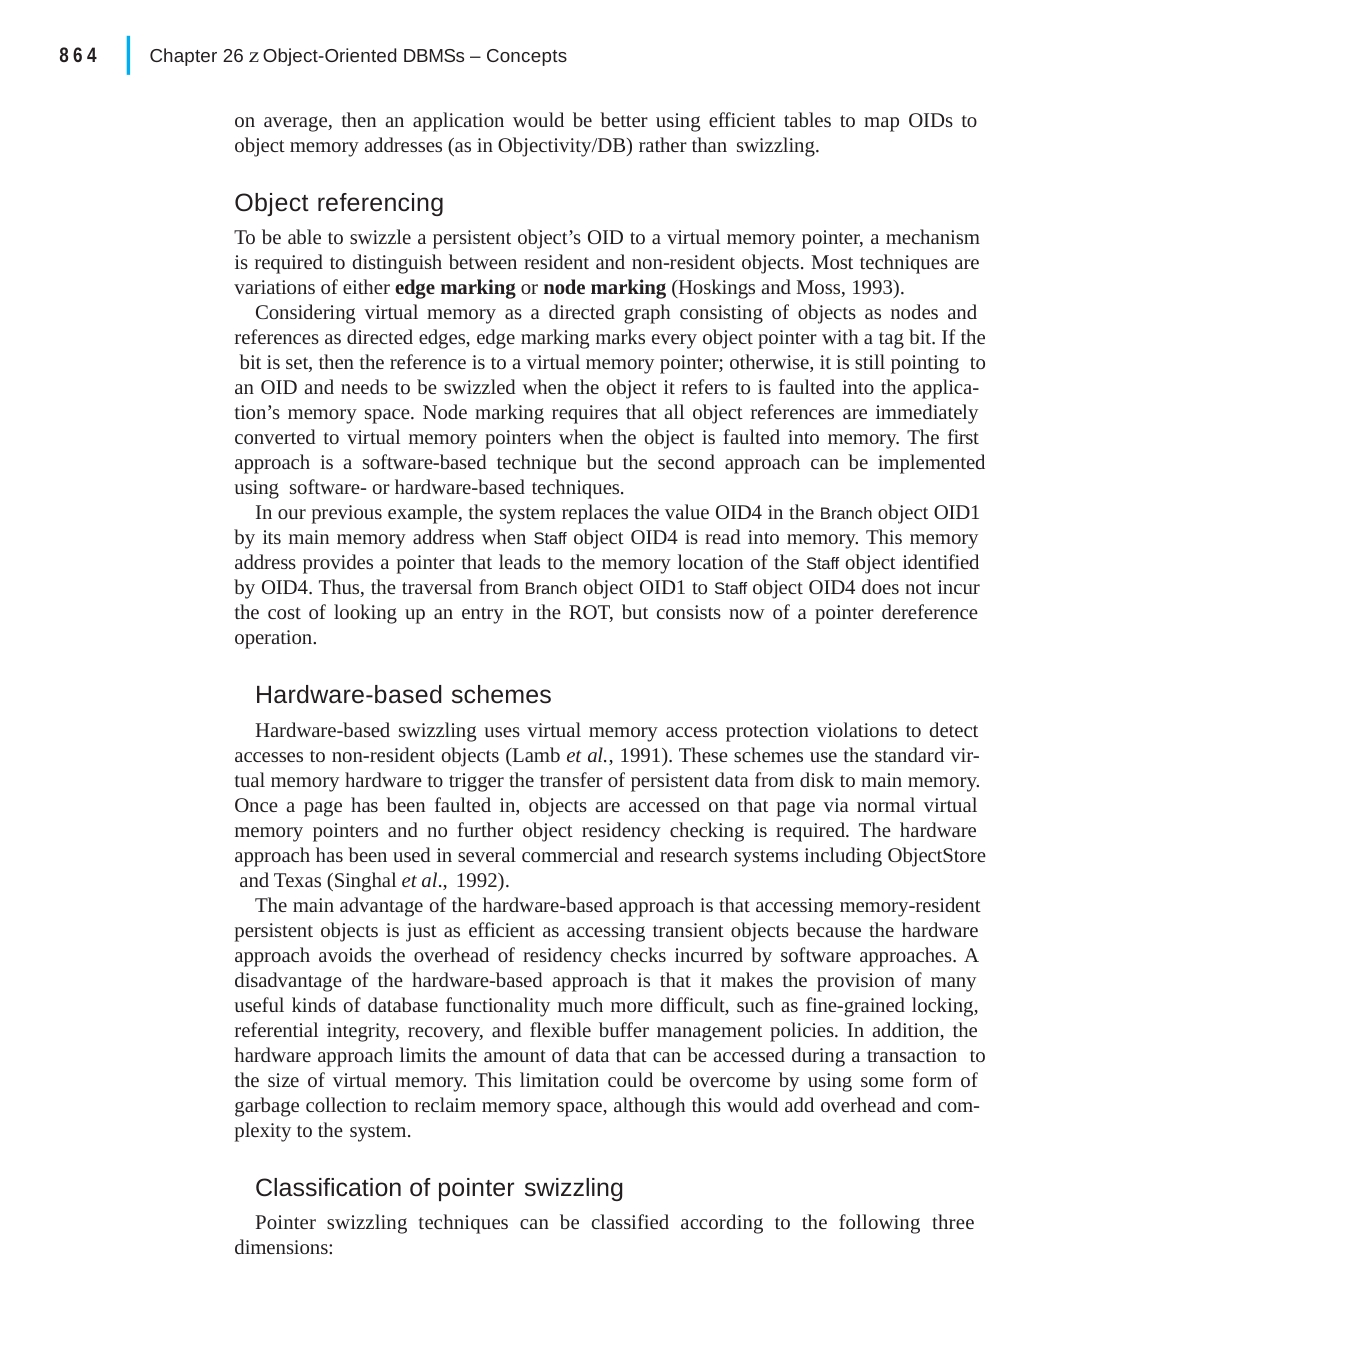

|
864
Chapter 26 z Object-Oriented DBMSs – Concepts
on average, then an application would be better using efficient tables to map OIDs to  object memory addresses (as in Objectivity/DB) rather than swizzling.

Object referencing
To be able to swizzle a persistent object’s OID to a virtual memory pointer, a mechanism  is required to distinguish between resident and non-resident objects. Most techniques are  variations of either edge marking or node marking (Hoskings and Moss, 1993).
Considering virtual memory as a directed graph consisting of objects as nodes and  references as directed edges, edge marking marks every object pointer with a tag bit. If the  bit is set, then the reference is to a virtual memory pointer; otherwise, it is still pointing  to an OID and needs to be swizzled when the object it refers to is faulted into the applica-  tion’s memory space. Node marking requires that all object references are immediately  converted to virtual memory pointers when the object is faulted into memory. The first  approach is a software-based technique but the second approach can be implemented using  software- or hardware-based techniques.
In our previous example, the system replaces the value OID4 in the Branch object OID1  by its main memory address when Staff object OID4 is read into memory. This memory  address provides a pointer that leads to the memory location of the Staff object identified  by OID4. Thus, the traversal from Branch object OID1 to Staff object OID4 does not incur  the cost of looking up an entry in the ROT, but consists now of a pointer dereference  operation.

Hardware-based schemes
Hardware-based swizzling uses virtual memory access protection violations to detect  accesses to non-resident objects (Lamb et al., 1991). These schemes use the standard vir-  tual memory hardware to trigger the transfer of persistent data from disk to main memory.  Once a page has been faulted in, objects are accessed on that page via normal virtual  memory pointers and no further object residency checking is required. The hardware  approach has been used in several commercial and research systems including ObjectStore  and Texas (Singhal et al., 1992).
The main advantage of the hardware-based approach is that accessing memory-resident  persistent objects is just as efficient as accessing transient objects because the hardware  approach avoids the overhead of residency checks incurred by software approaches. A  disadvantage of the hardware-based approach is that it makes the provision of many  useful kinds of database functionality much more difficult, such as fine-grained locking,  referential integrity, recovery, and flexible buffer management policies. In addition, the  hardware approach limits the amount of data that can be accessed during a transaction  to the size of virtual memory. This limitation could be overcome by using some form of  garbage collection to reclaim memory space, although this would add overhead and com-  plexity to the system.

Classification of pointer swizzling
Pointer swizzling techniques can be classified according to the following three  dimensions: